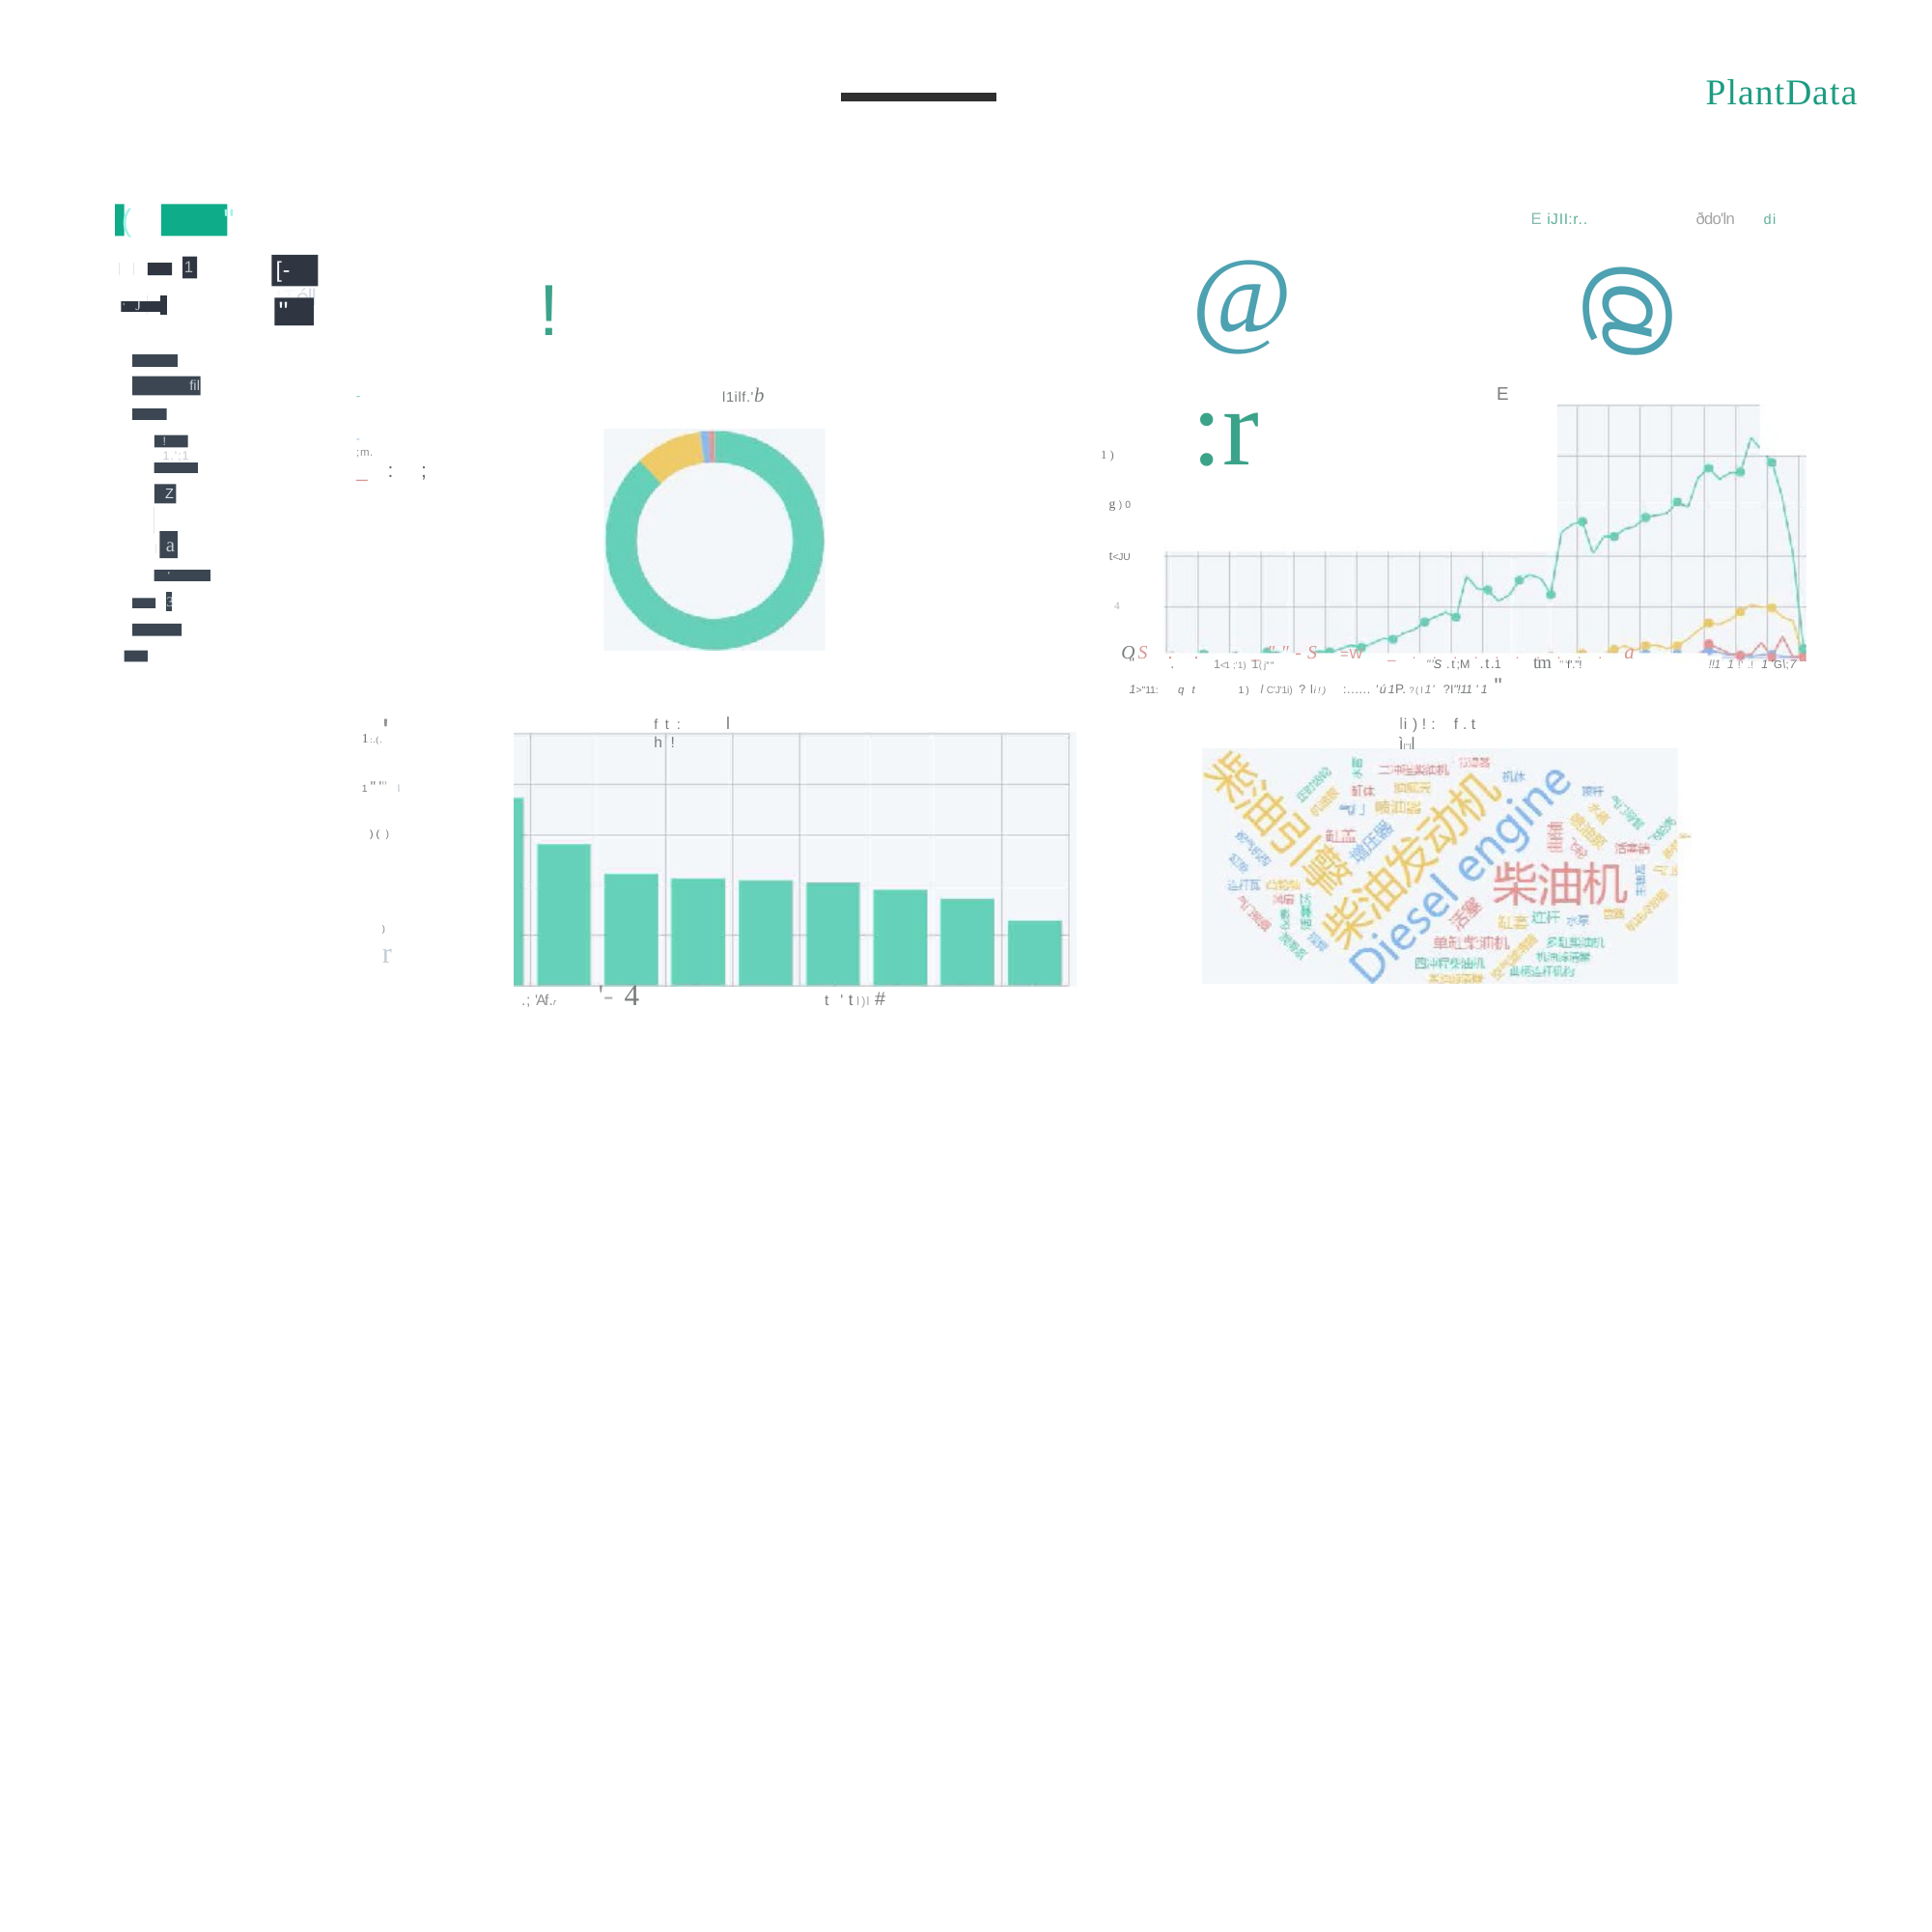

PlantData

(	"

E   iJII:r..
ðdo'ln	di
@ :r

[-ITéll

1
@

!
"

'J

fil
l1ilf.'b
E
-

-	;m.
_ :  ;
!1.';1

1)

Z
g )0

a

t<JU
'

3

4

O  S..  _""-S  =W     _.......... a
"	.    1<'1 ;'1)  1(j""	"'S .t;M .t.1    tm  "'f'."!	!!1  1 !' .!  1'G\;7  1>"11:       qt    1)  l C'J'1i)  ? li!)   :...... 'ú1P. ?(l1'  ?I"!11 '1 "

1:.(.'

1 "'" ι
ft:    l  h!
Ii)!:  f.t    ìl"ll

)( )
)r
.; 'Af.r	'- 4
t'tl)l #